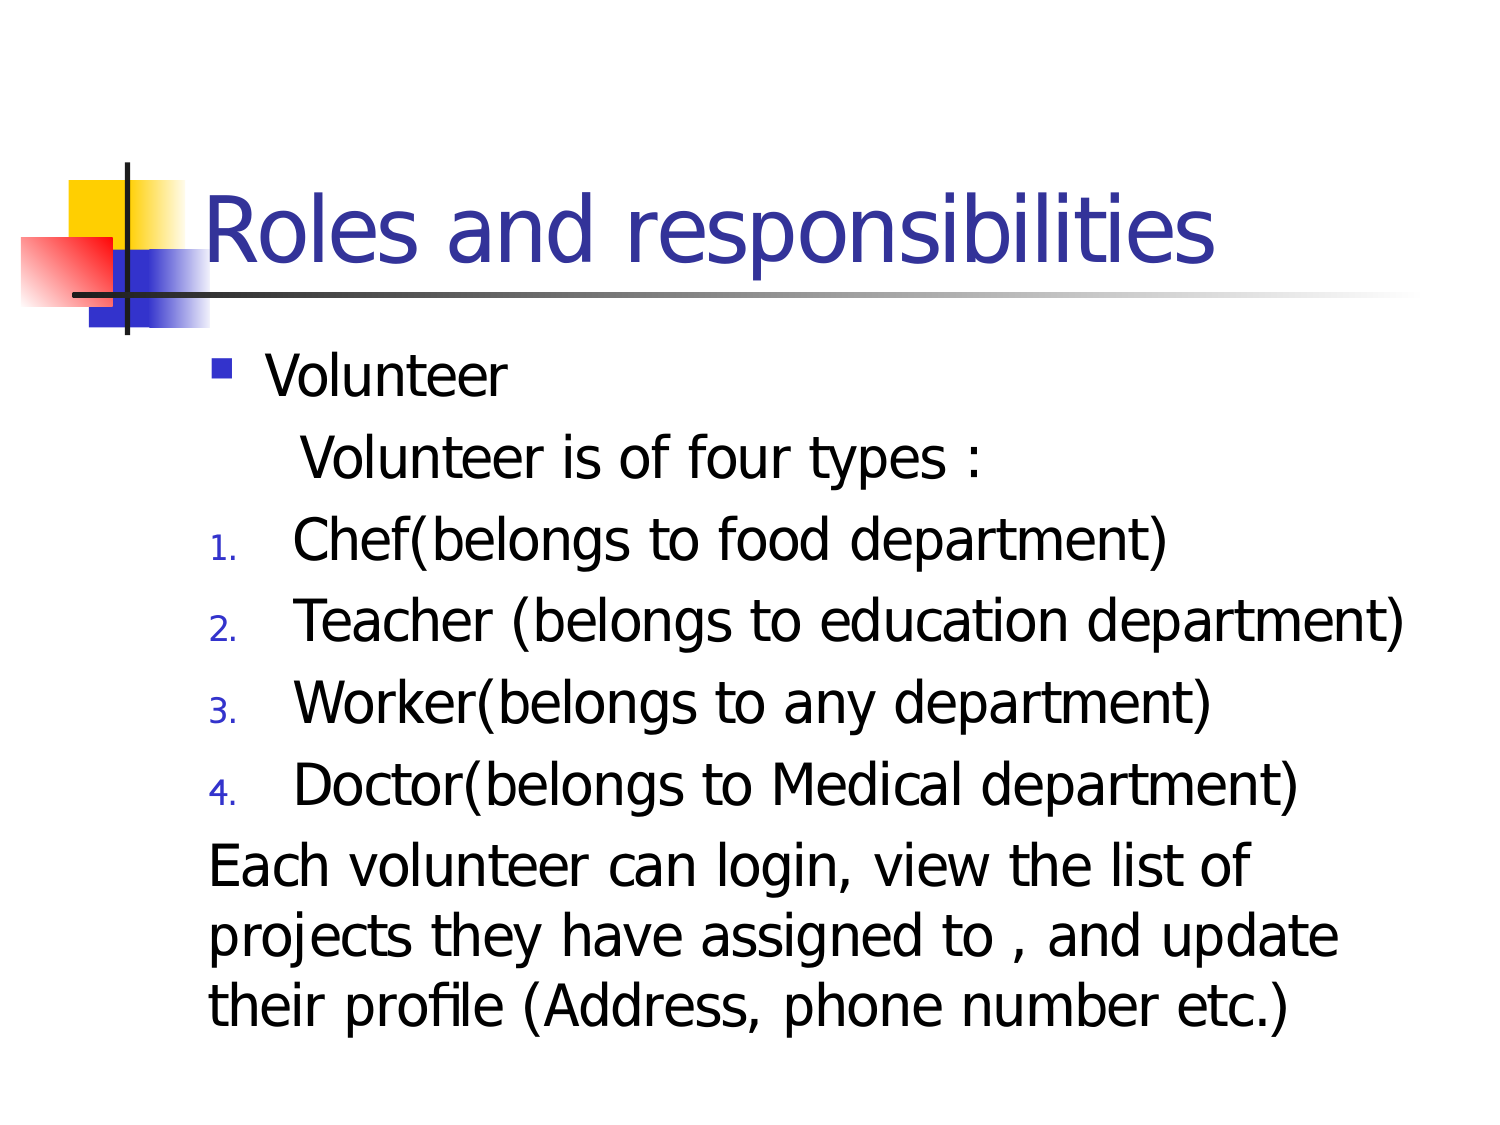

# Roles and responsibilities
Volunteer
     Volunteer is of four types :
Chef(belongs to food department)
Teacher (belongs to education department)
Worker(belongs to any department)
Doctor(belongs to Medical department)
Each volunteer can login, view the list of projects they have assigned to , and update their profile (Address, phone number etc.)